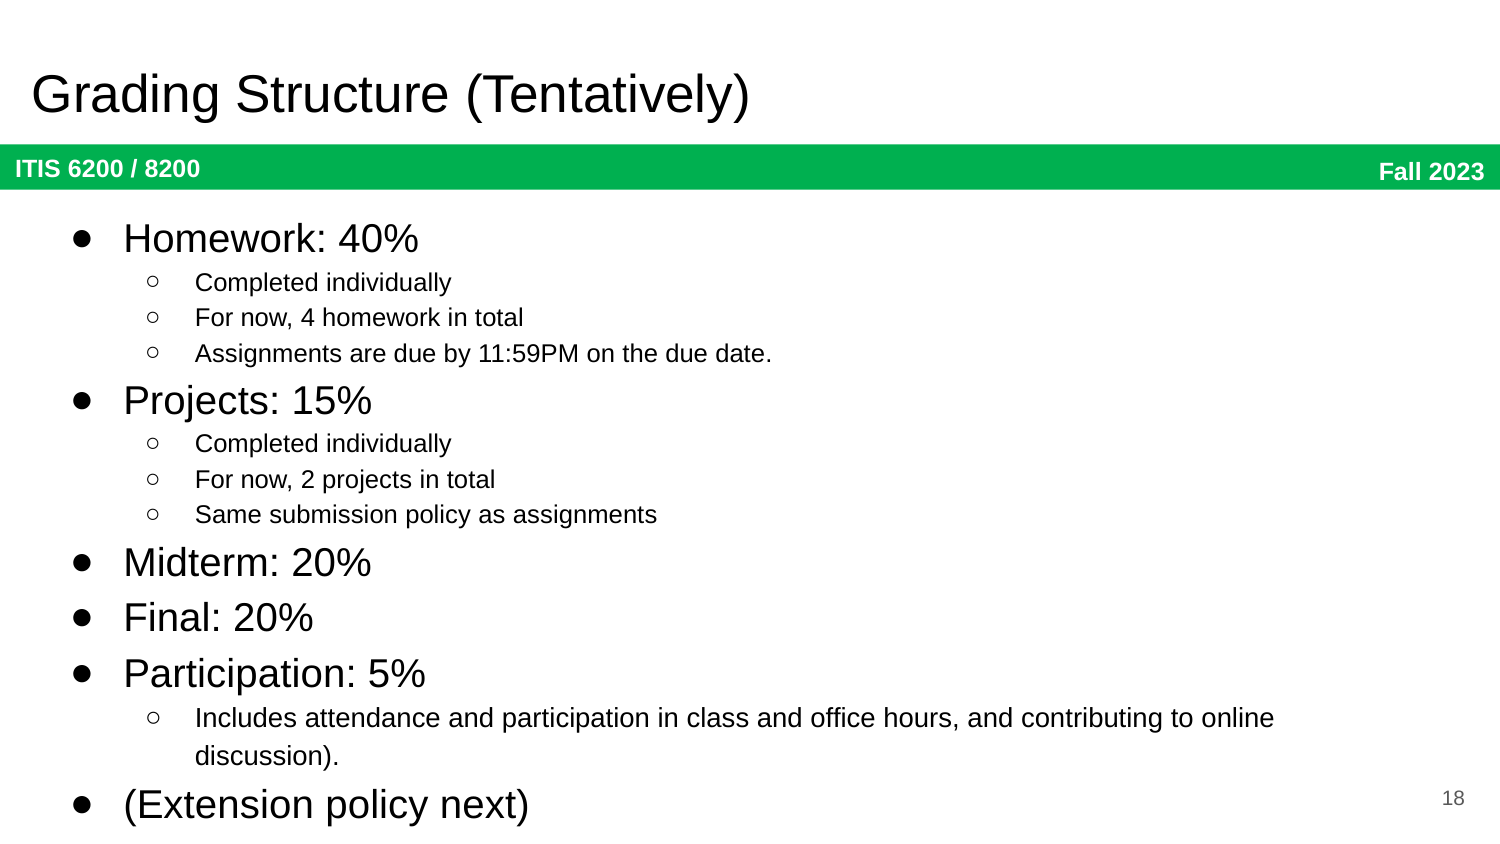

# Grading Structure (Tentatively)
Homework: 40%
Completed individually
For now, 4 homework in total
Assignments are due by 11:59PM on the due date.
Projects: 15%
Completed individually
For now, 2 projects in total
Same submission policy as assignments
Midterm: 20%
Final: 20%
Participation: 5%
Includes attendance and participation in class and office hours, and contributing to online discussion).
(Extension policy next)
18